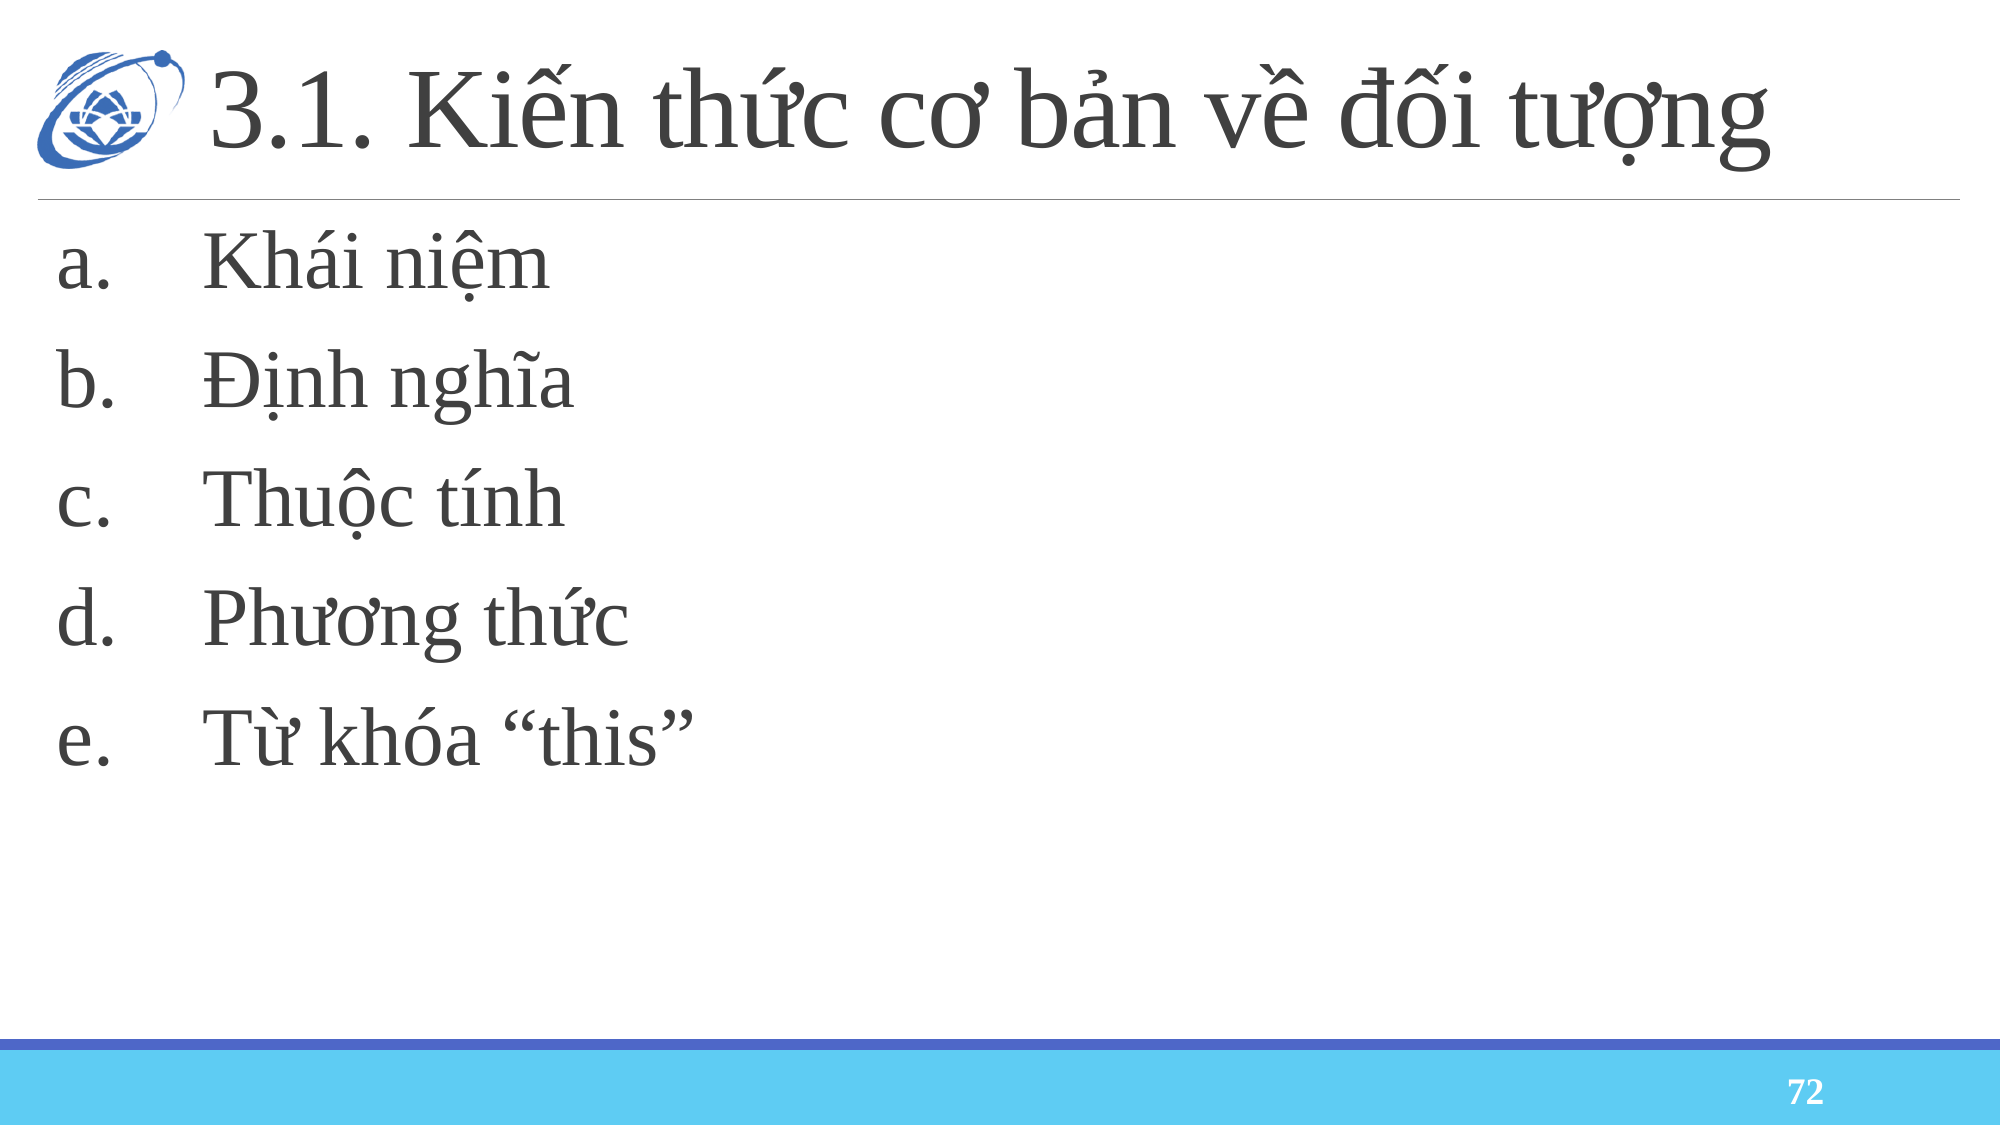

# 3.1. Kiến thức cơ bản về đối tượng
a.	Khái niệm
b.	Định nghĩa
c.	Thuộc tính
d.	Phương thức
e.	Từ khóa “this”
72